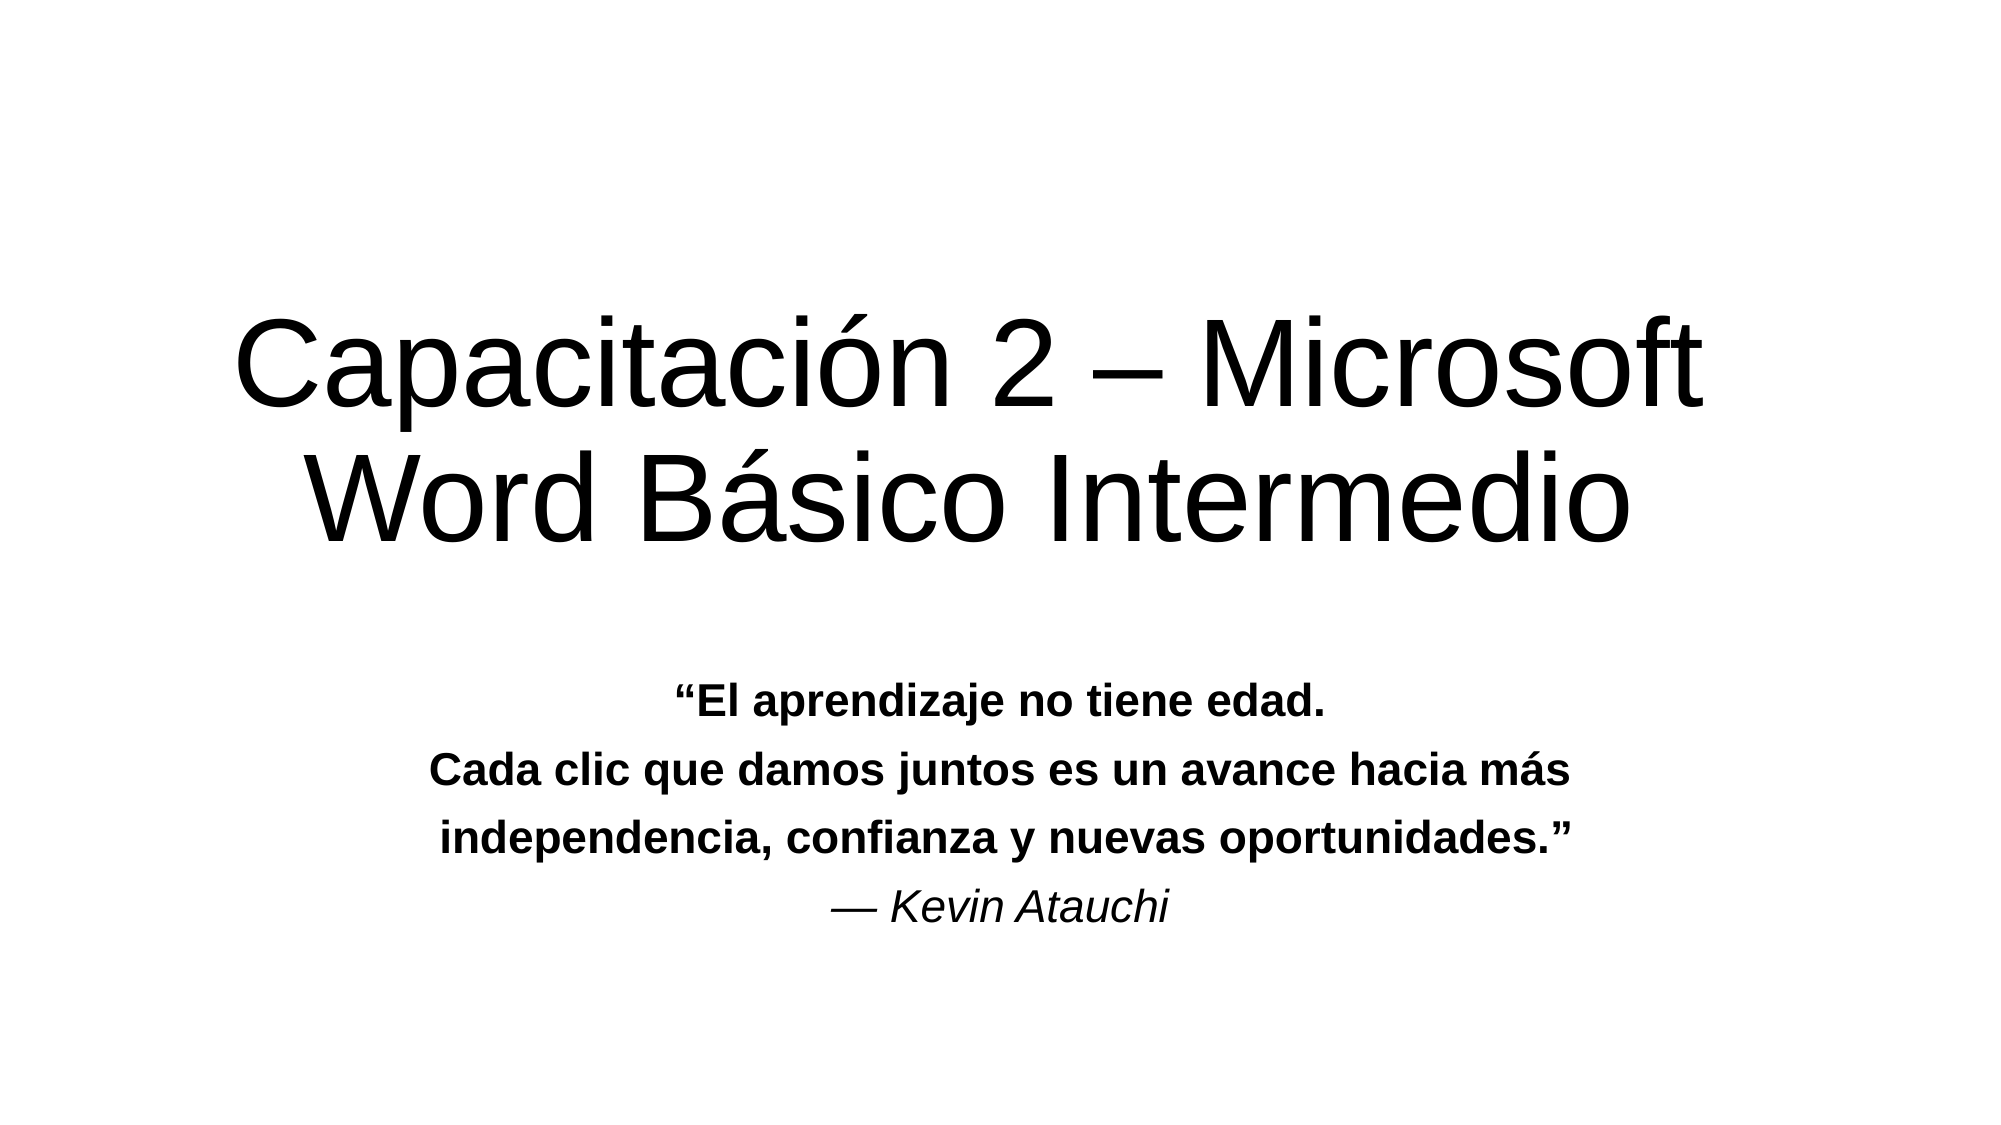

# Capacitación 2 – Microsoft Word Básico Intermedio
“El aprendizaje no tiene edad.
Cada clic que damos juntos es un avance hacia más
 independencia, confianza y nuevas oportunidades.”
— Kevin Atauchi